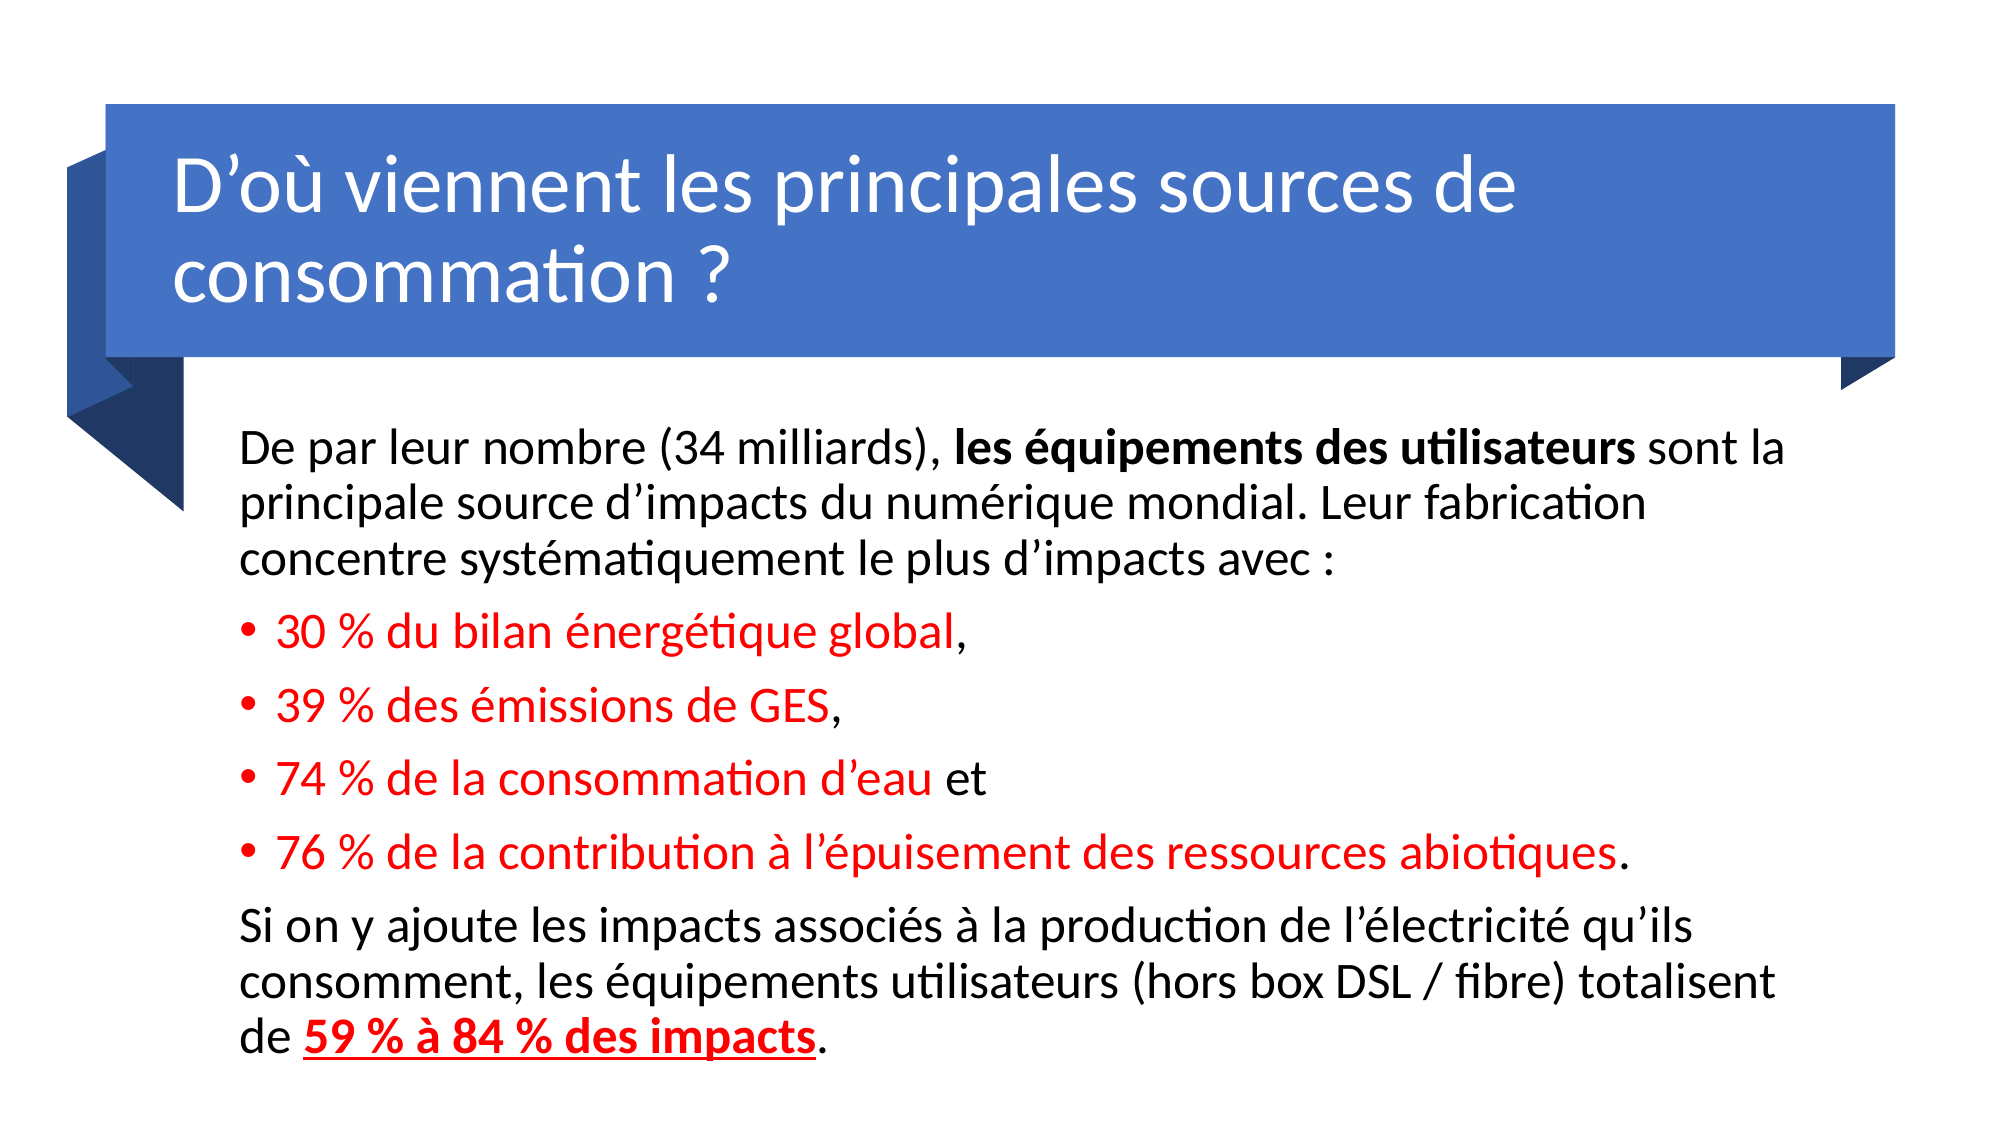

# D’où viennent les principales sources de consommation ?

De par leur nombre (34 milliards), les équipements des utilisateurs sont la principale source d’impacts du numérique mondial. Leur fabrication concentre systématiquement le plus d’impacts avec :
30 % du bilan énergétique global,
39 % des émissions de GES,
74 % de la consommation d’eau et
76 % de la contribution à l’épuisement des ressources abiotiques.
Si on y ajoute les impacts associés à la production de l’électricité qu’ils consomment, les équipements utilisateurs (hors box DSL / fibre) totalisent de 59 % à 84 % des impacts.